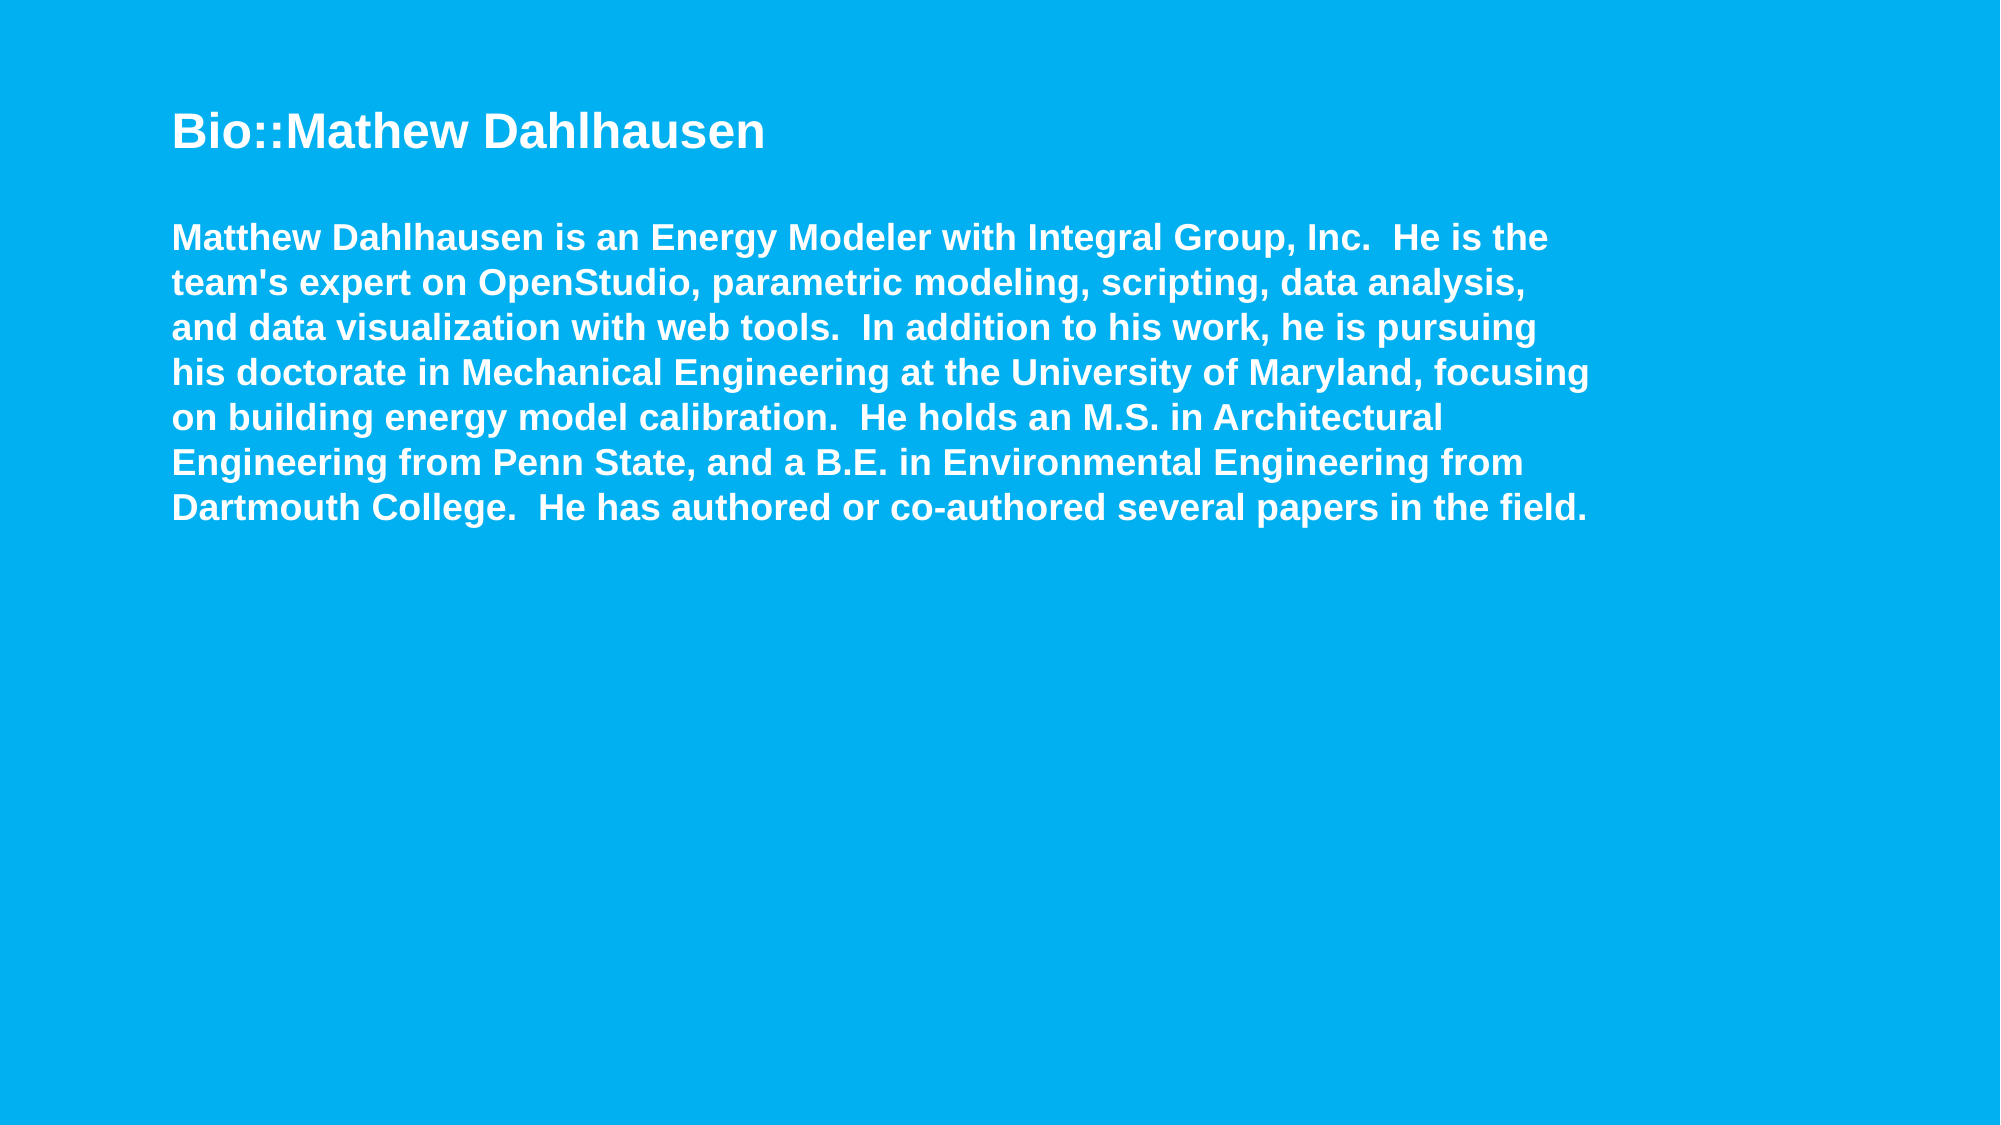

Bio::Mathew Dahlhausen

Matthew Dahlhausen is an Energy Modeler with Integral Group, Inc.  He is the team's expert on OpenStudio, parametric modeling, scripting, data analysis, and data visualization with web tools.  In addition to his work, he is pursuing his doctorate in Mechanical Engineering at the University of Maryland, focusing on building energy model calibration.  He holds an M.S. in Architectural Engineering from Penn State, and a B.E. in Environmental Engineering from Dartmouth College.  He has authored or co-authored several papers in the field.